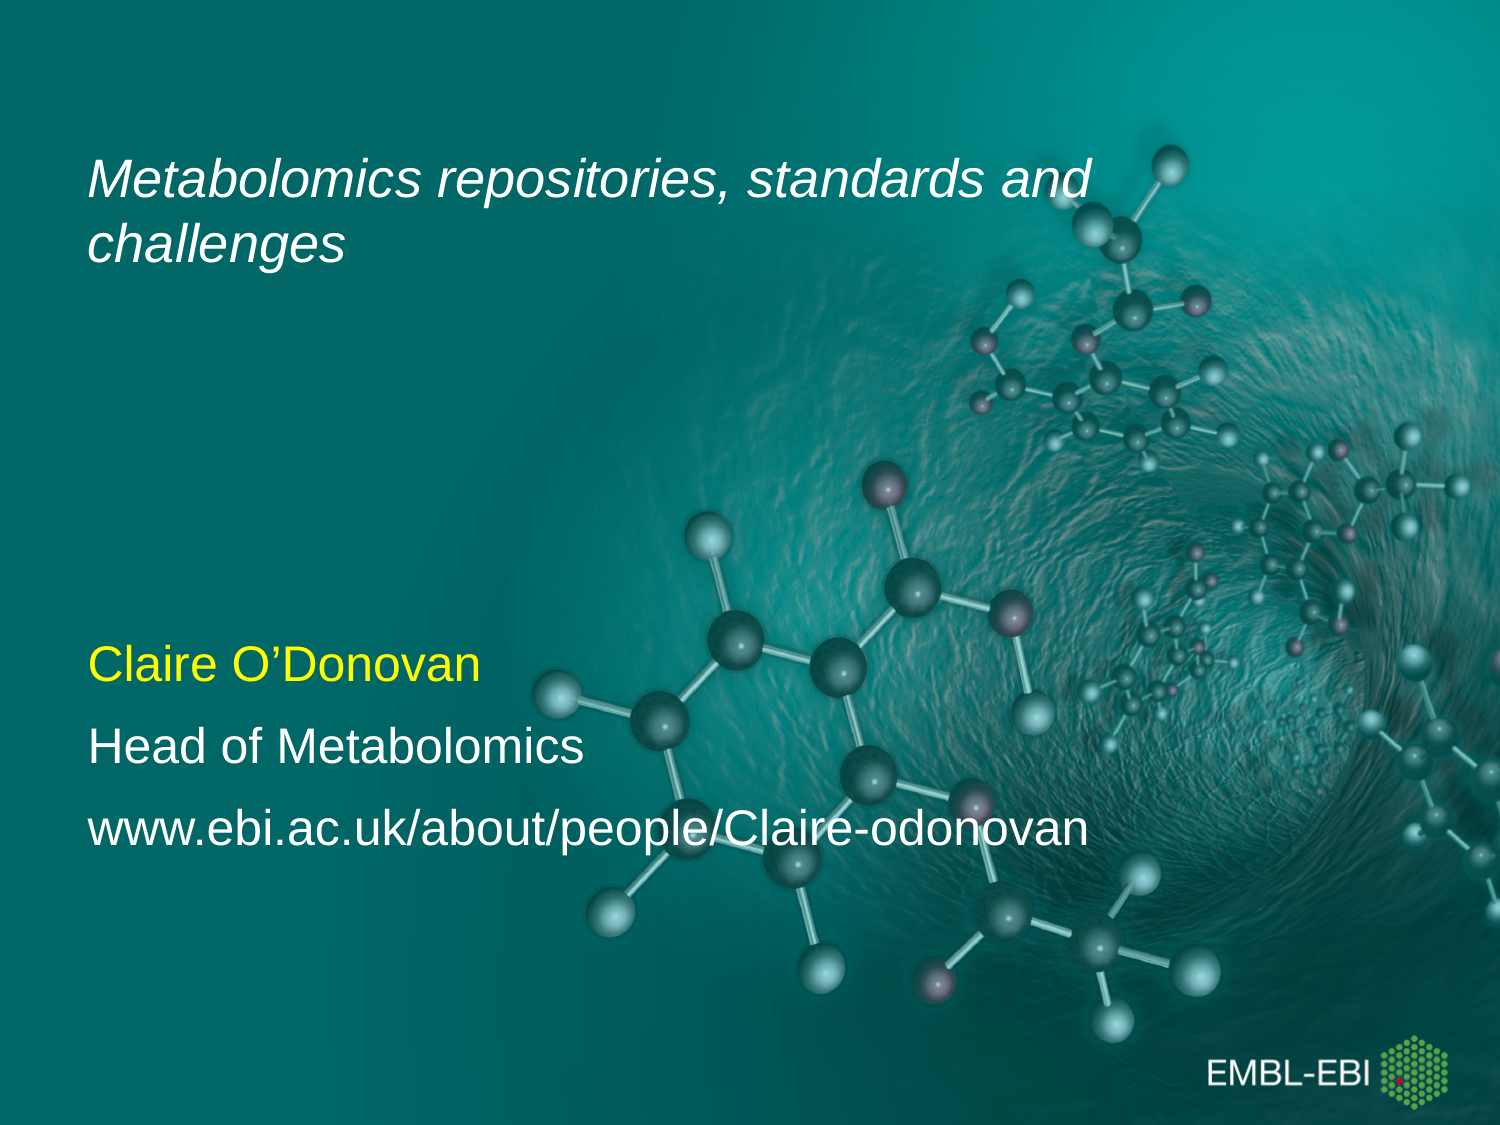

Metabolomics repositories, standards and challenges

Claire O’Donovan
Head of Metabolomics
www.ebi.ac.uk/about/people/Claire-odonovan